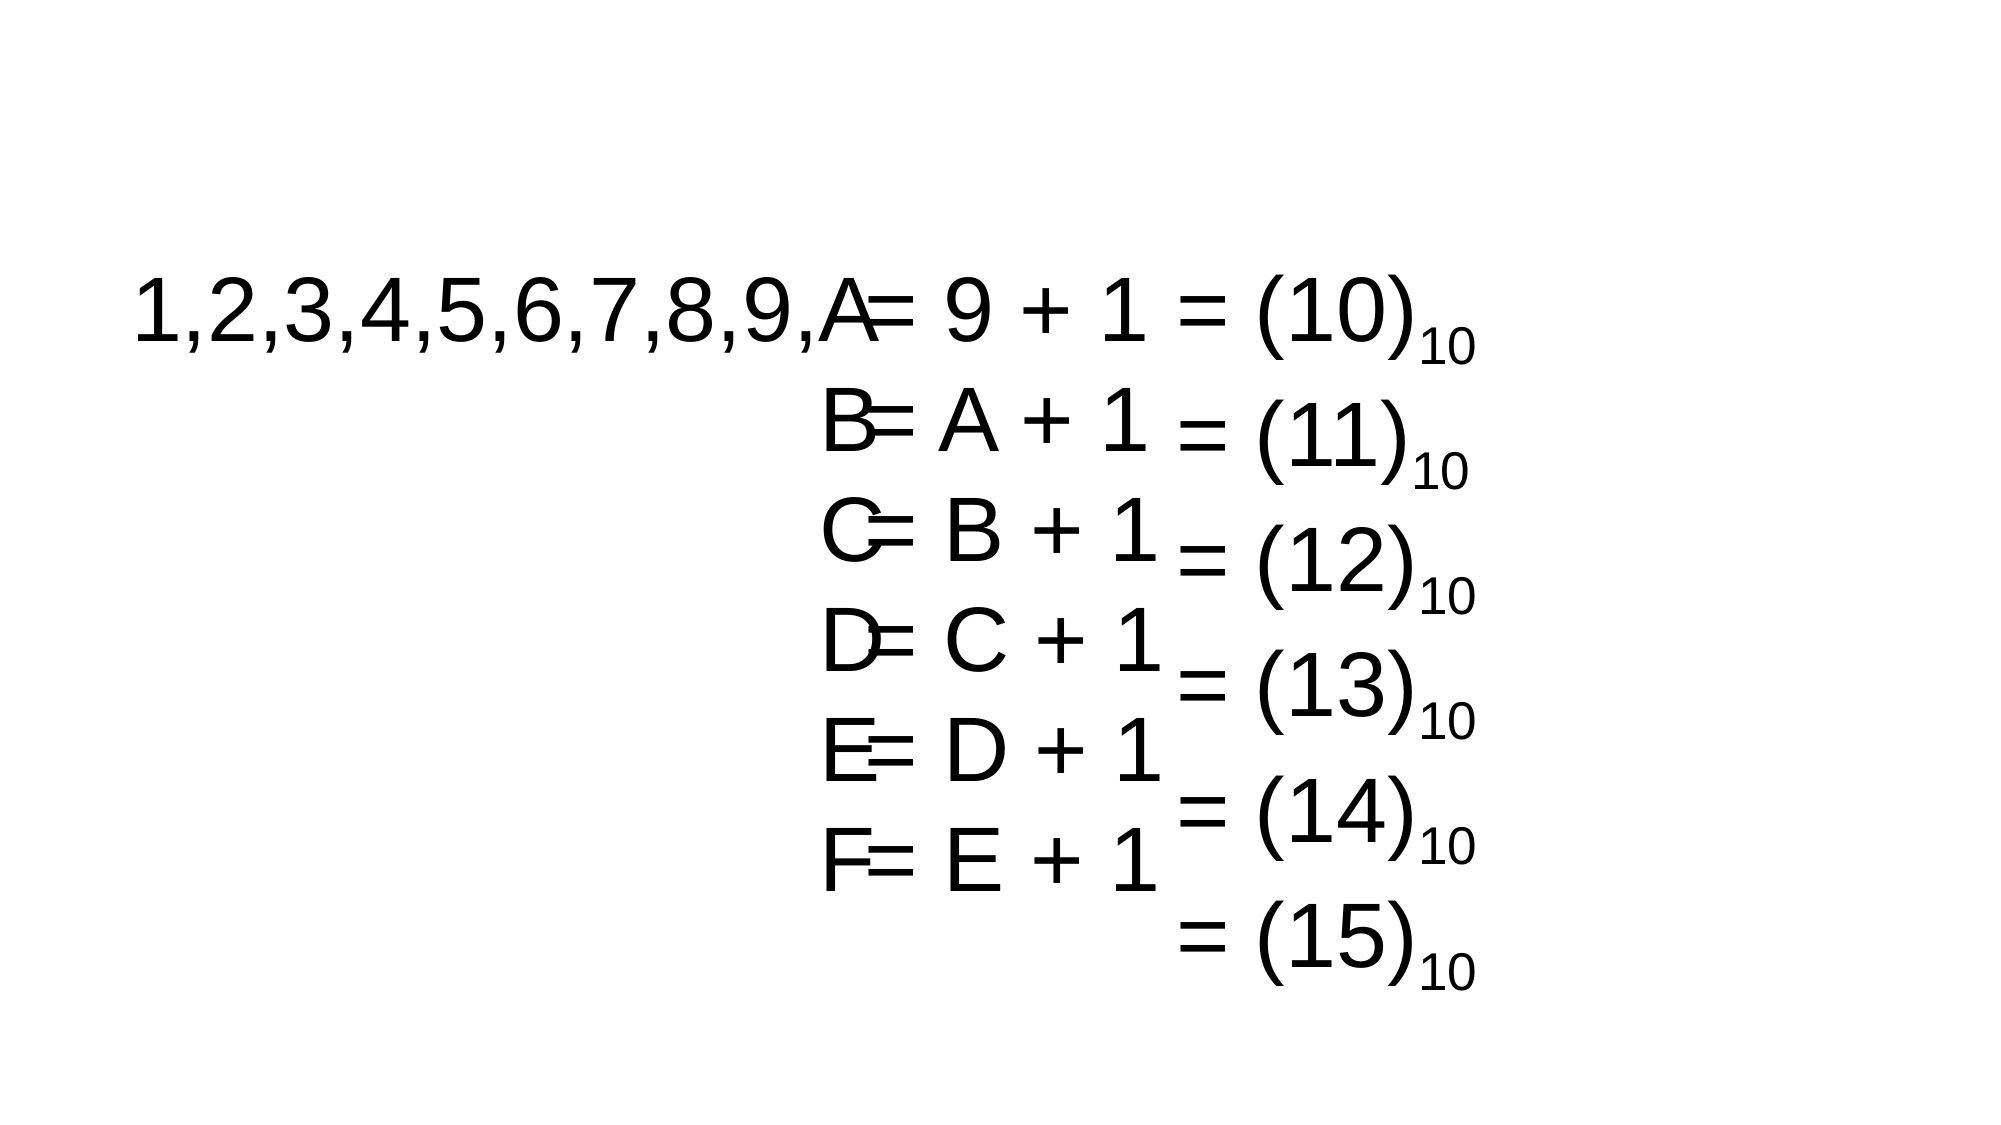

1,2,3,4,5,6,7,8,9,A
1,2,3,4,5,6,7,8,9,B
1,2,3,4,5,6,7,8,9,C
1,2,3,4,5,6,7,8,9,D
1,2,3,4,5,6,7,8,9,E
1,2,3,4,5,6,7,8,9,F
= 9 + 1
= A + 1
= B + 1
= C + 1
= D + 1
= E + 1
= (10)10
= (11)10
= (12)10
= (13)10
= (14)10
= (15)10